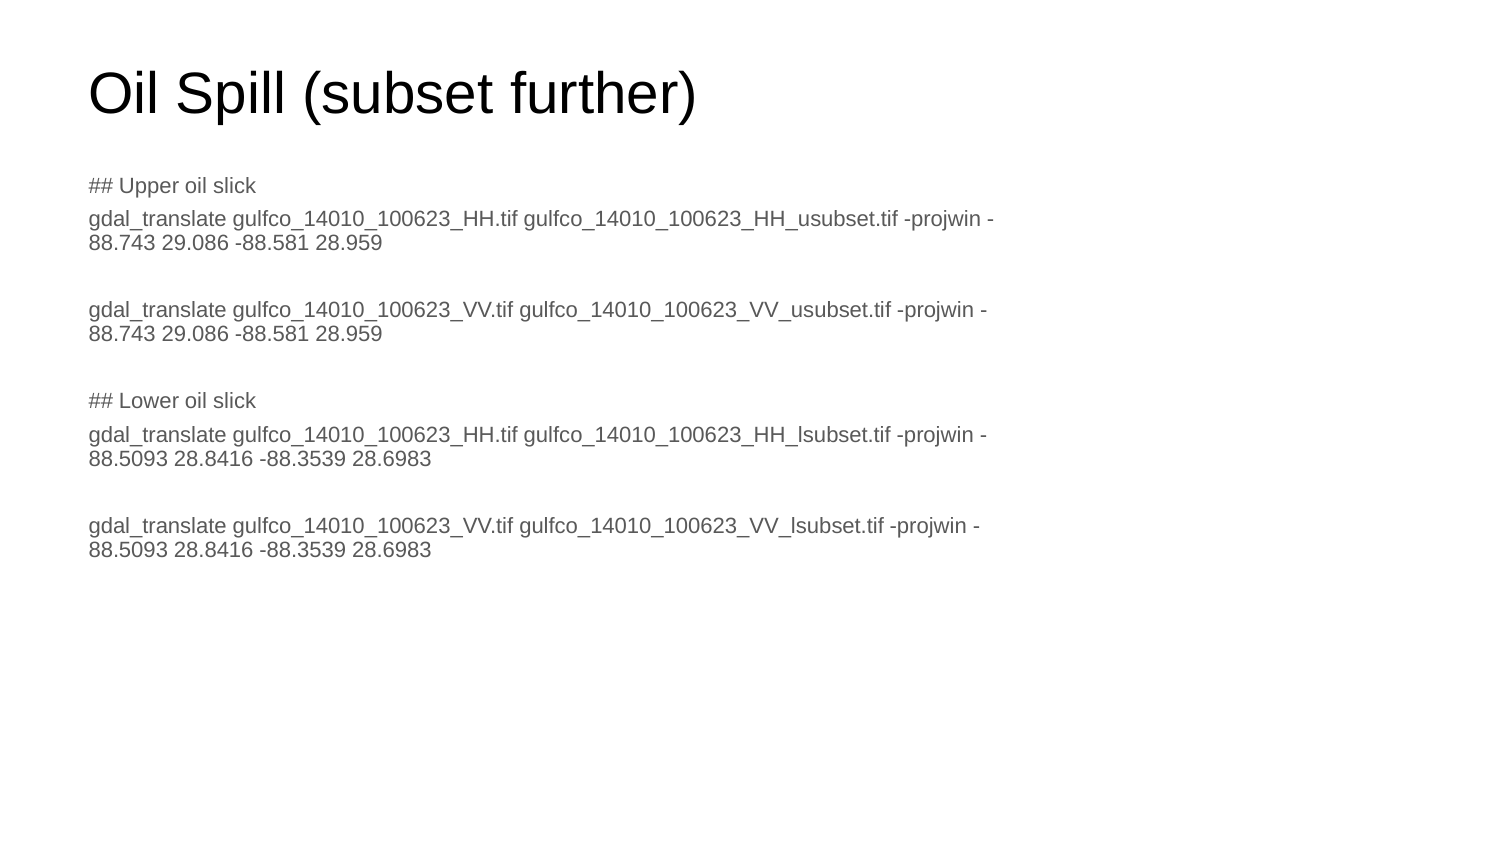

# Oil Spill (subset further)
## Upper oil slick
gdal_translate gulfco_14010_100623_HH.tif gulfco_14010_100623_HH_usubset.tif -projwin -88.743 29.086 -88.581 28.959

gdal_translate gulfco_14010_100623_VV.tif gulfco_14010_100623_VV_usubset.tif -projwin -88.743 29.086 -88.581 28.959

## Lower oil slick
gdal_translate gulfco_14010_100623_HH.tif gulfco_14010_100623_HH_lsubset.tif -projwin -88.5093 28.8416 -88.3539 28.6983

gdal_translate gulfco_14010_100623_VV.tif gulfco_14010_100623_VV_lsubset.tif -projwin -88.5093 28.8416 -88.3539 28.6983